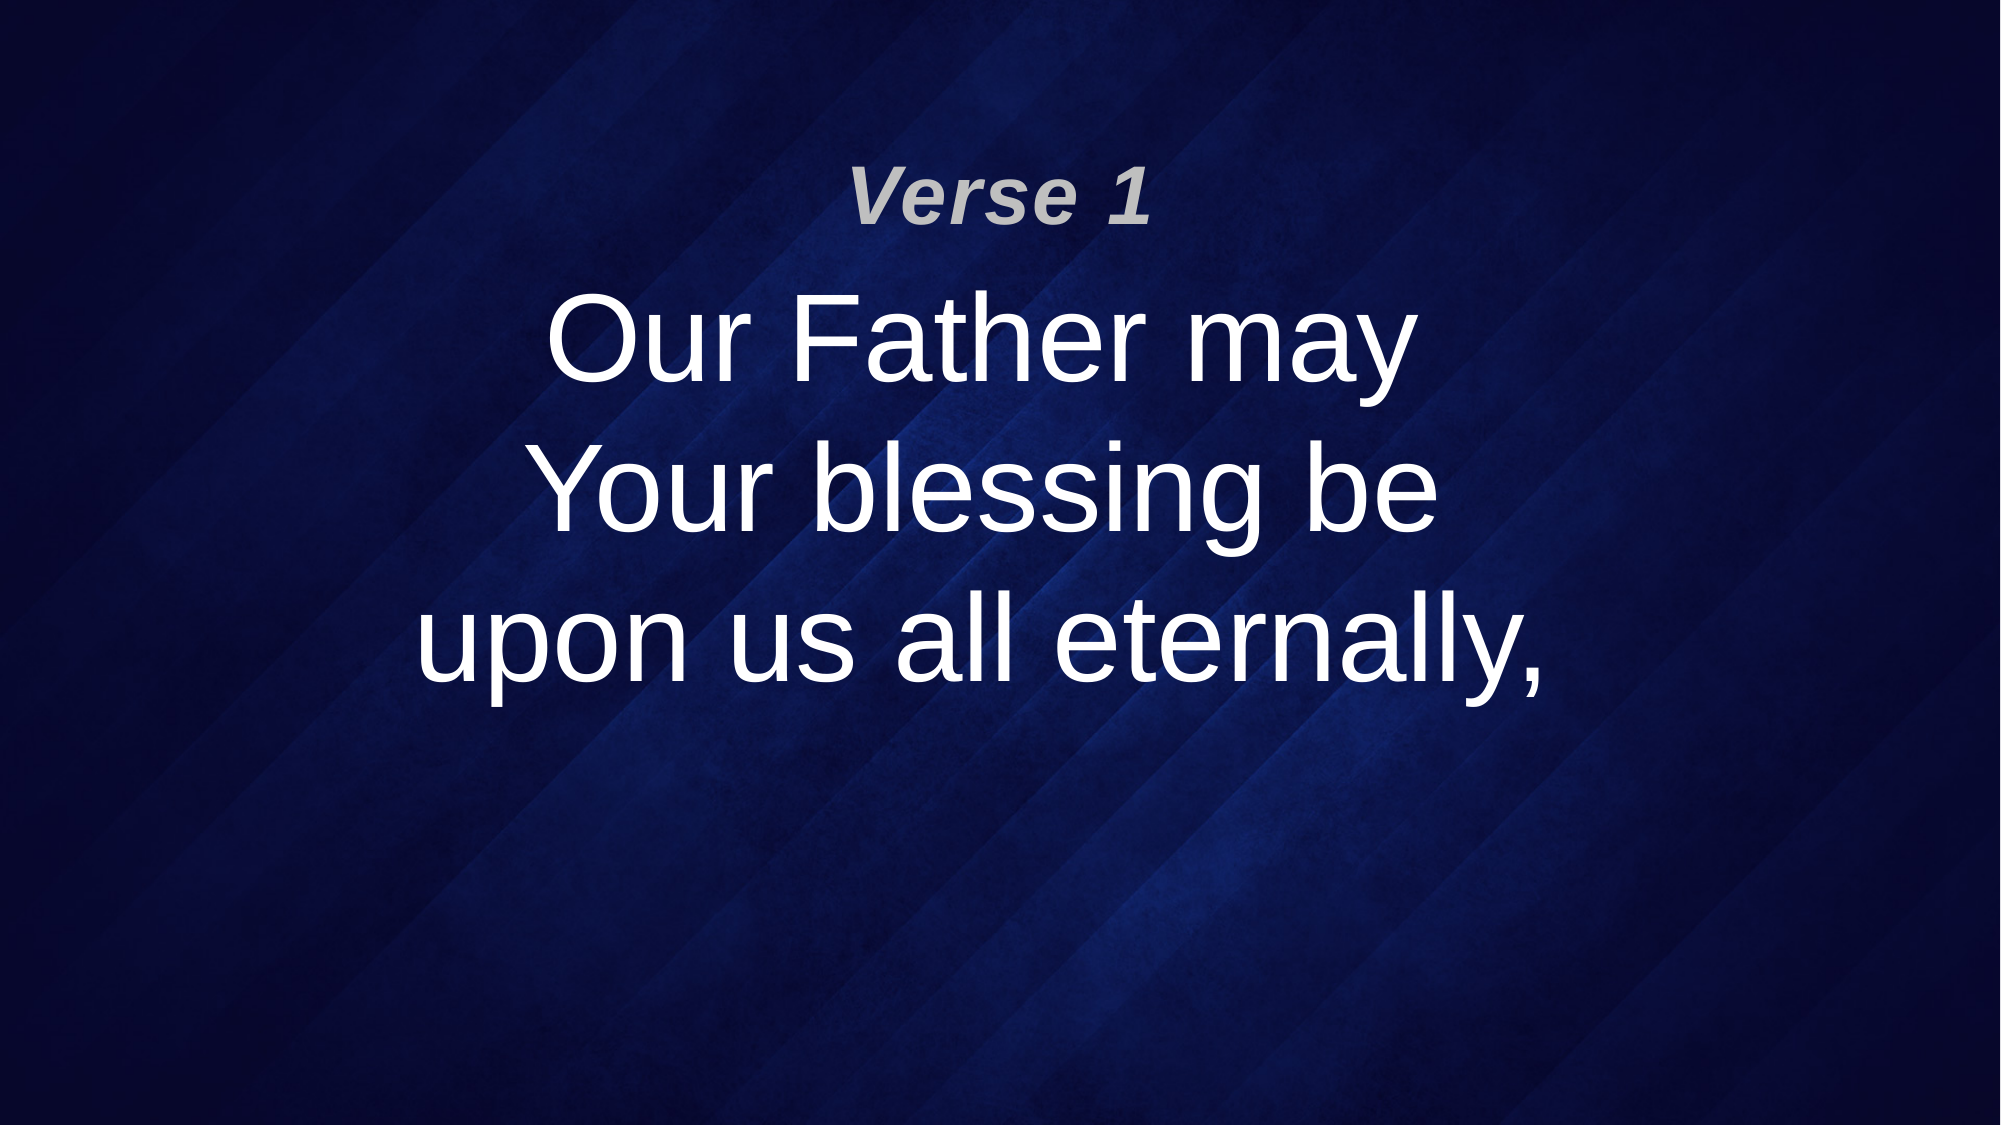

Verse 1
# Our Father may Your blessing be upon us all eternally,